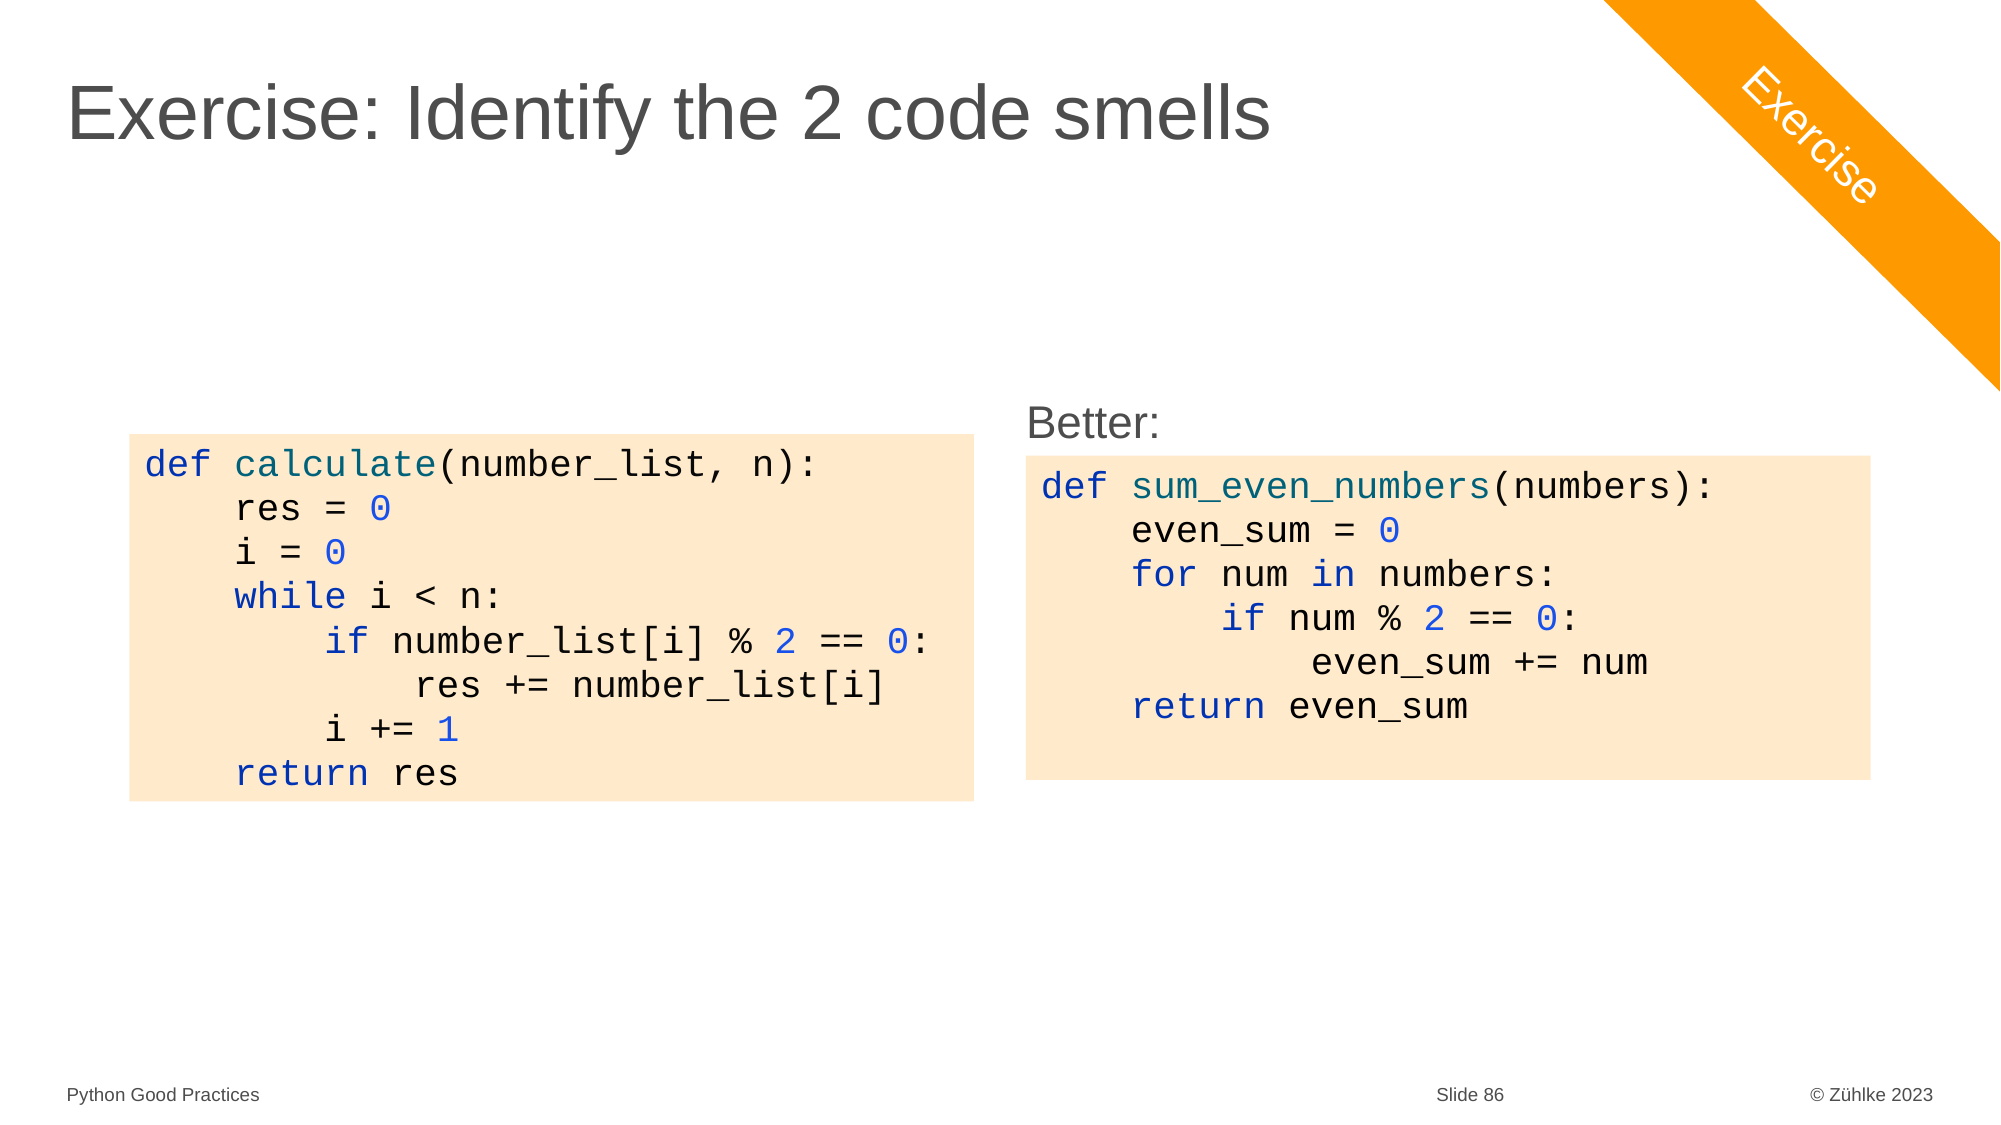

# Exercise: Identify the 2 code smells
Exercise

Better:
def calculate(number_list, n):
    res = 0
    i = 0
    while i < n:
        if number_list[i] % 2 == 0:
            res += number_list[i]
        i += 1
    return res
def sum_even_numbers(numbers):
    even_sum = 0
    for num in numbers:
        if num % 2 == 0:
            even_sum += num
    return even_sum